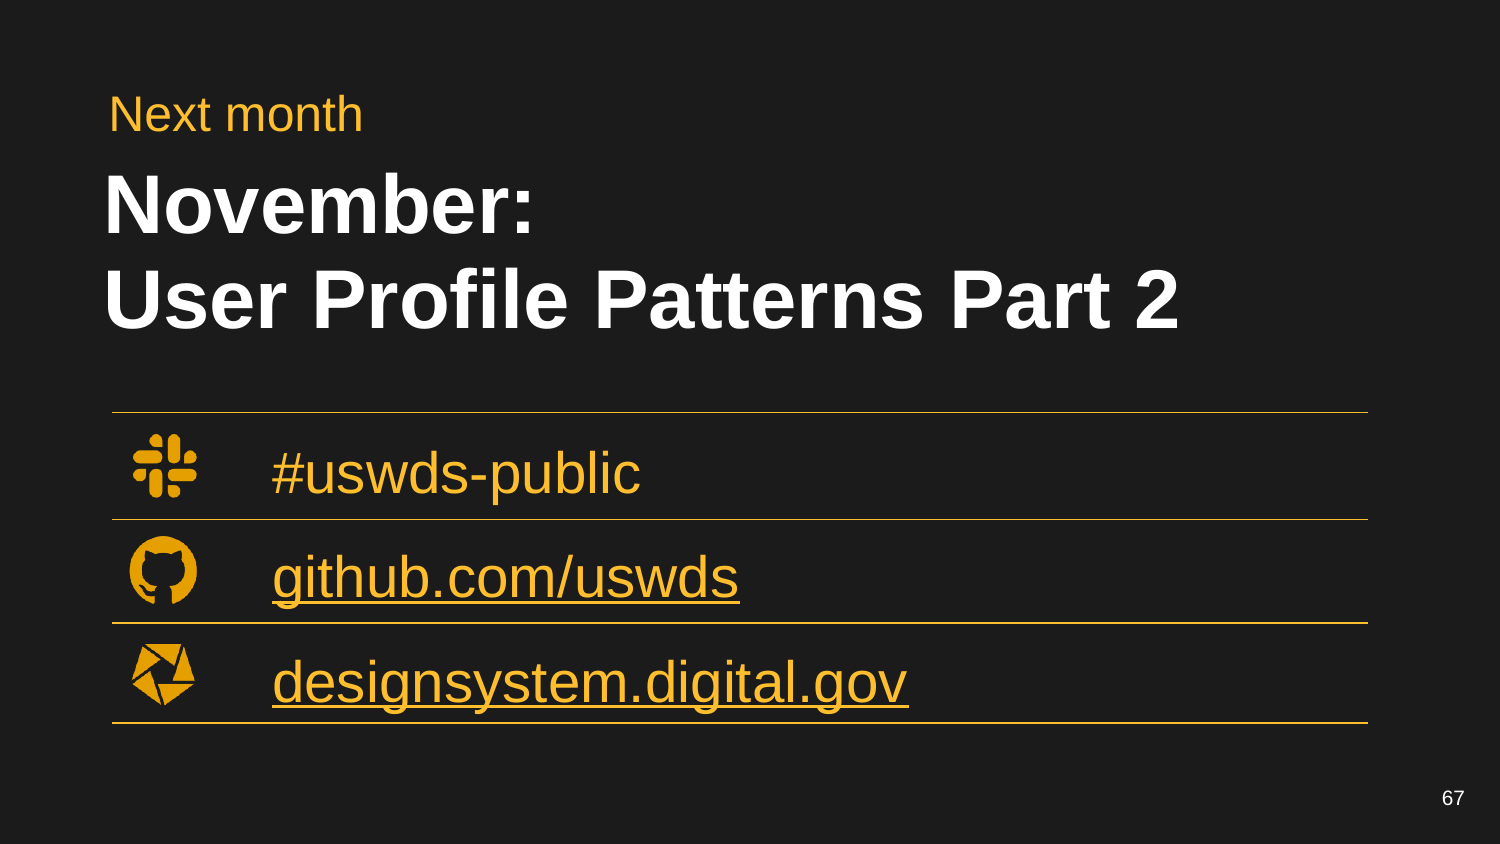

# Next month
November:
User Profile Patterns Part 2
#uswds-public
github.com/uswds
designsystem.digital.gov
67